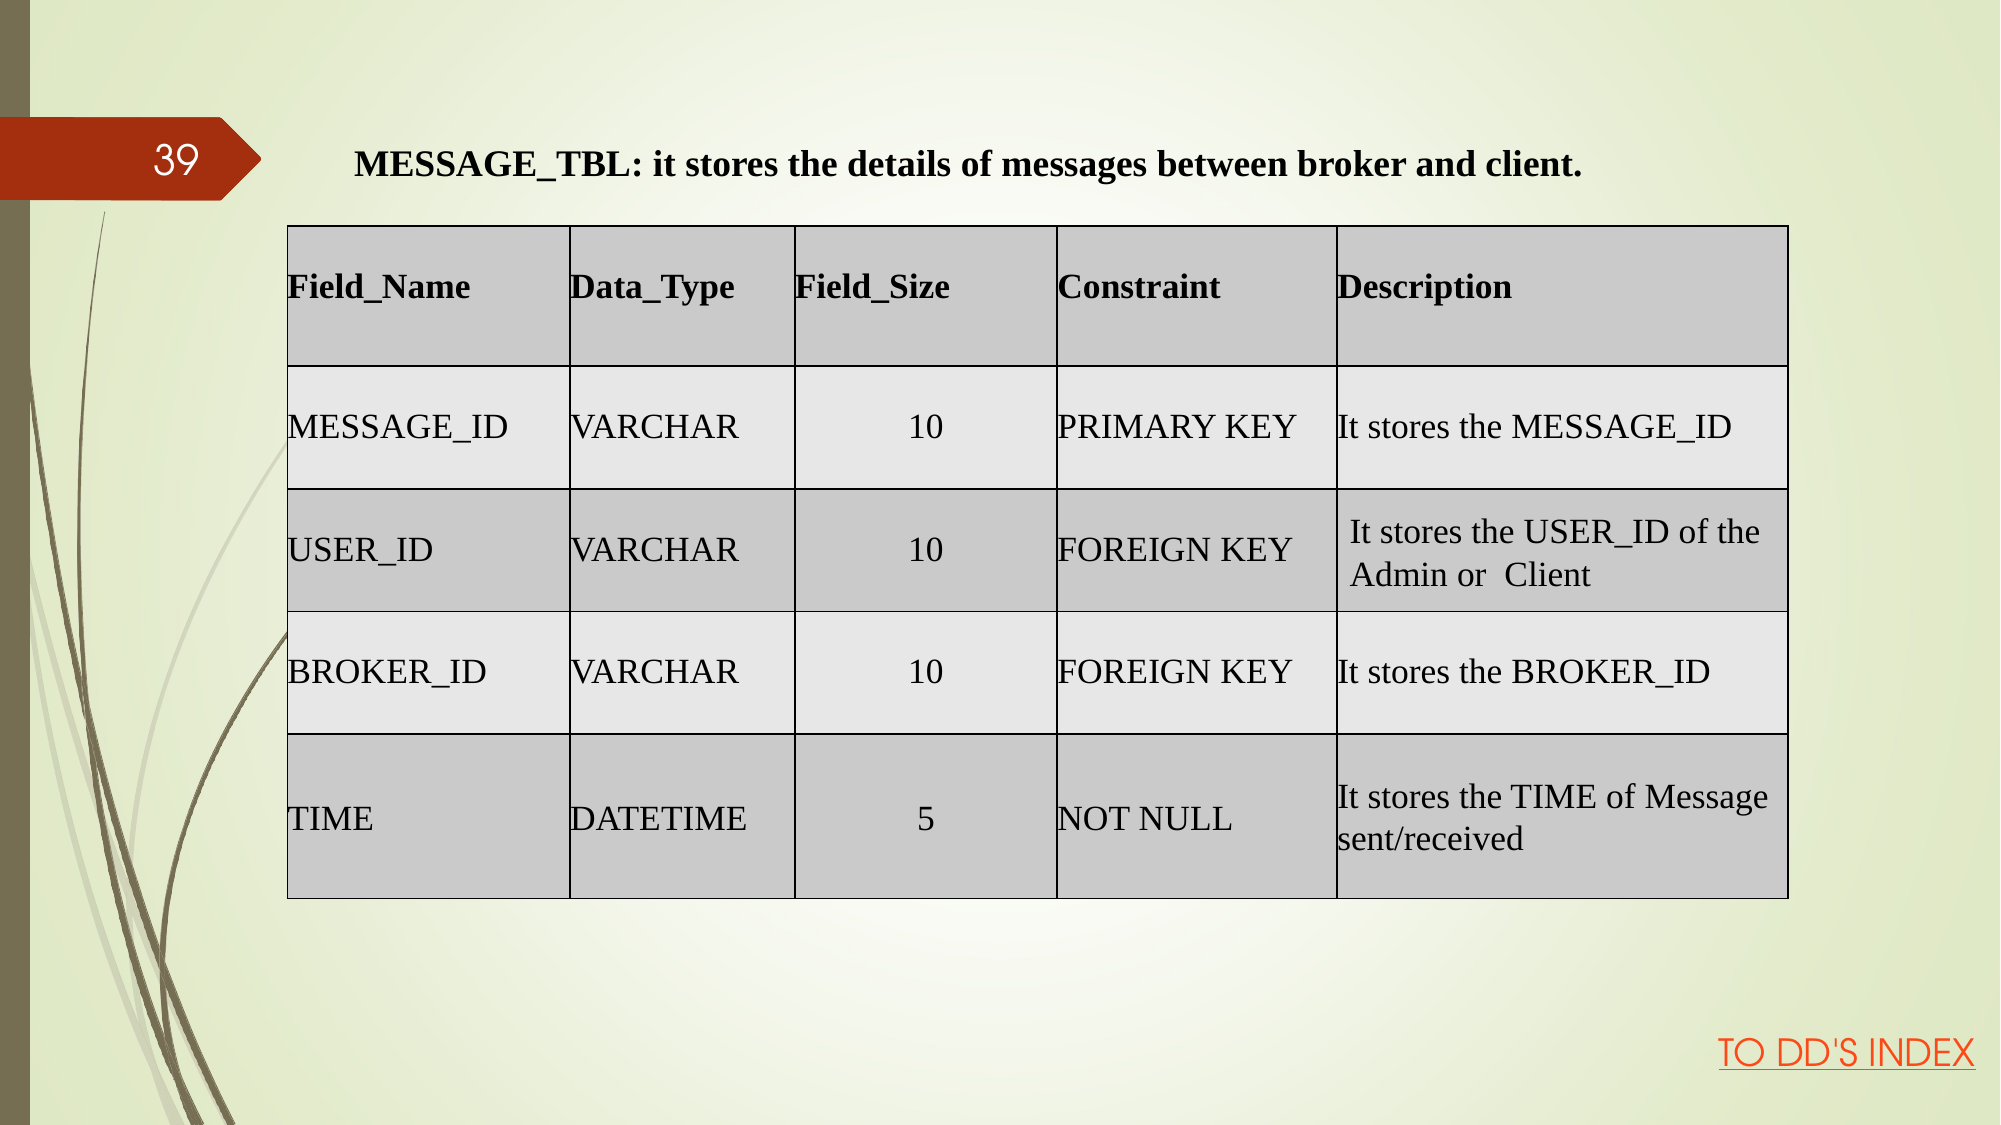

39
MESSAGE_TBL: it stores the details of messages between broker and client.
| Field\_Name | Data\_Type | Field\_Size | Constraint | Description |
| --- | --- | --- | --- | --- |
| MESSAGE\_ID | VARCHAR | 10 | PRIMARY KEY | It stores the MESSAGE\_ID |
| USER\_ID | VARCHAR | 10 | FOREIGN KEY | It stores the USER\_ID of the Admin or Client |
| BROKER\_ID | VARCHAR | 10 | FOREIGN KEY | It stores the BROKER\_ID |
| TIME | DATETIME | 5 | NOT NULL | It stores the TIME of Message sent/received |
TO DD'S INDEX